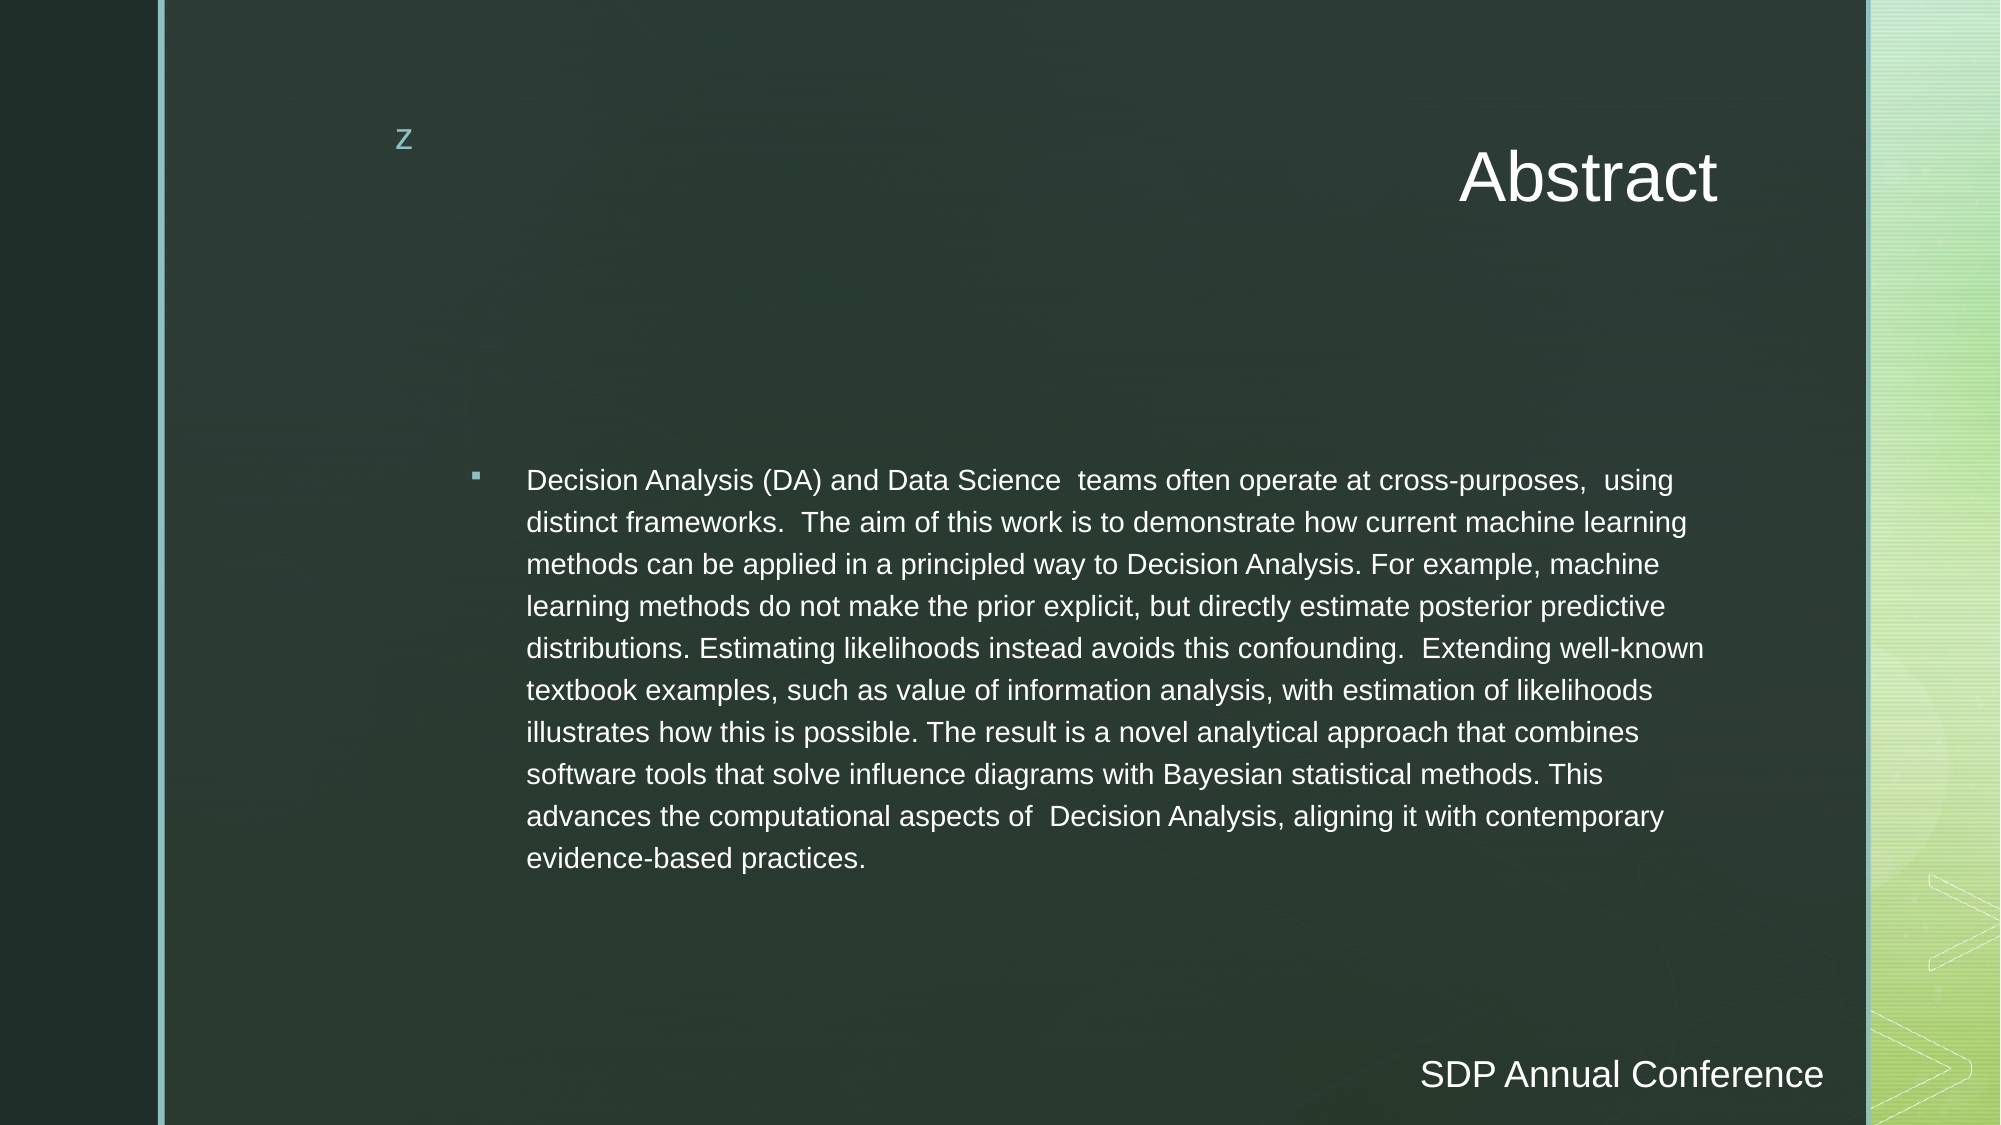

# Abstract
Decision Analysis (DA) and Data Science  teams often operate at cross-purposes,  using distinct frameworks.  The aim of this work is to demonstrate how current machine learning methods can be applied in a principled way to Decision Analysis. For example, machine learning methods do not make the prior explicit, but directly estimate posterior predictive distributions. Estimating likelihoods instead avoids this confounding.  Extending well-known textbook examples, such as value of information analysis, with estimation of likelihoods illustrates how this is possible. The result is a novel analytical approach that combines software tools that solve influence diagrams with Bayesian statistical methods. This advances the computational aspects of  Decision Analysis, aligning it with contemporary evidence-based practices.